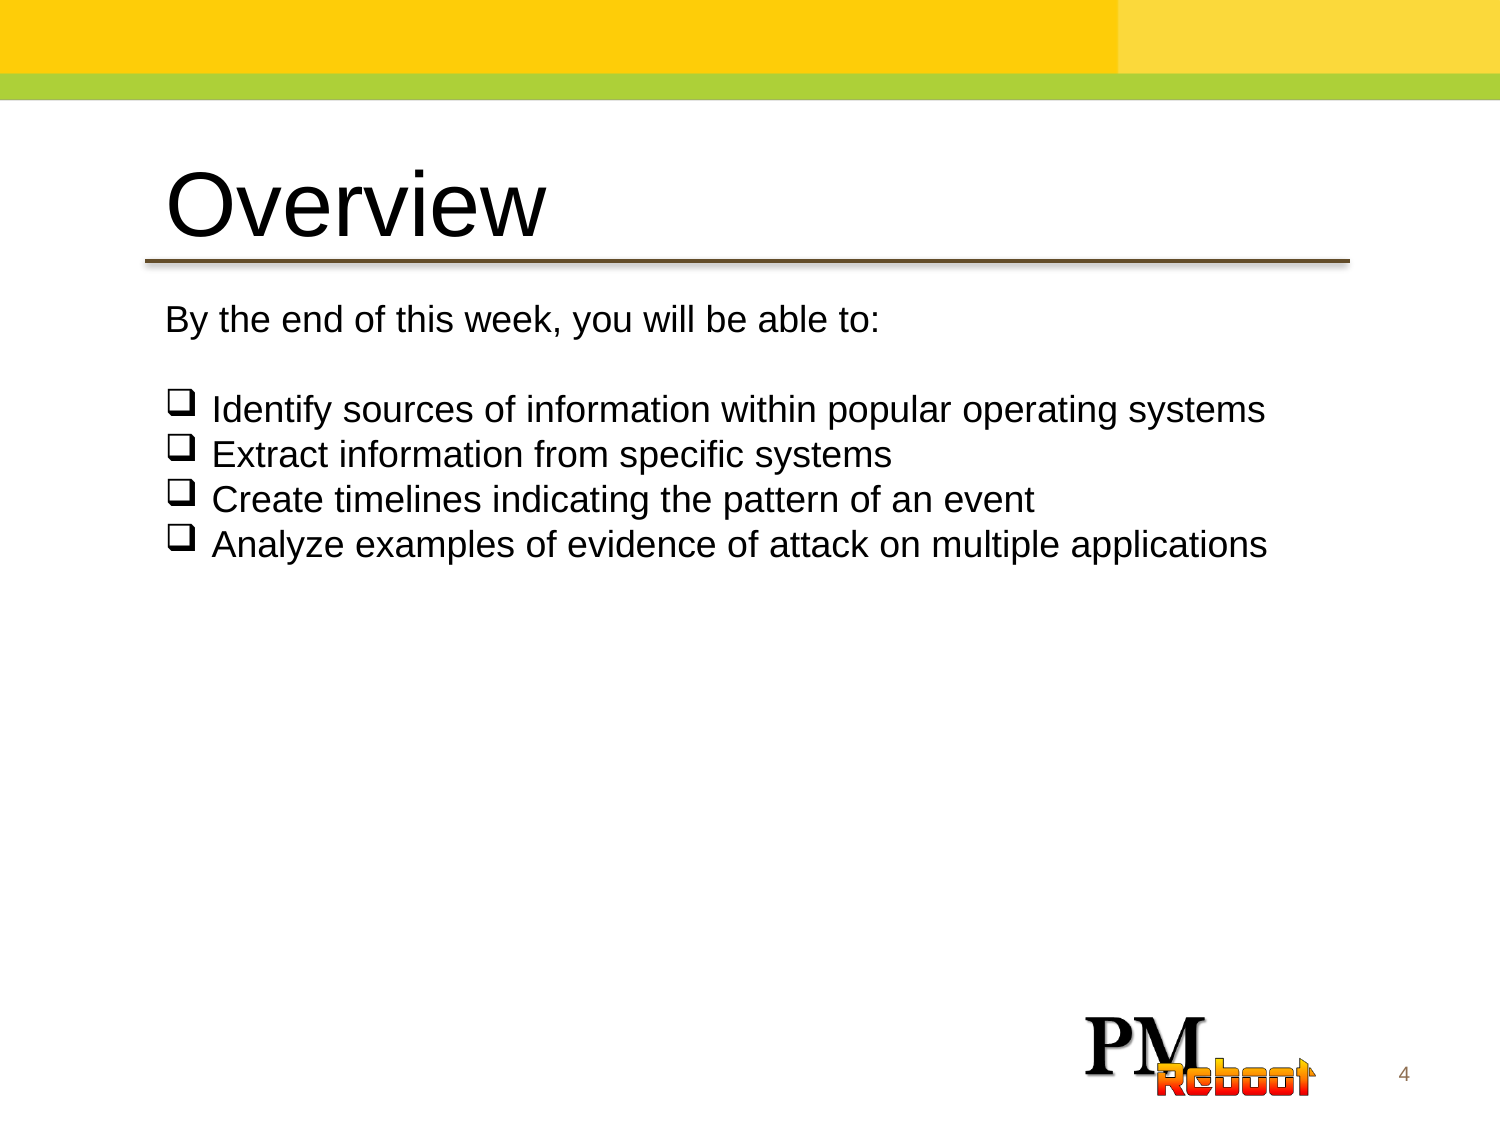

Overview
By the end of this week, you will be able to:

Identify sources of information within popular operating systems
Extract information from specific systems
Create timelines indicating the pattern of an event
Analyze examples of evidence of attack on multiple applications
4